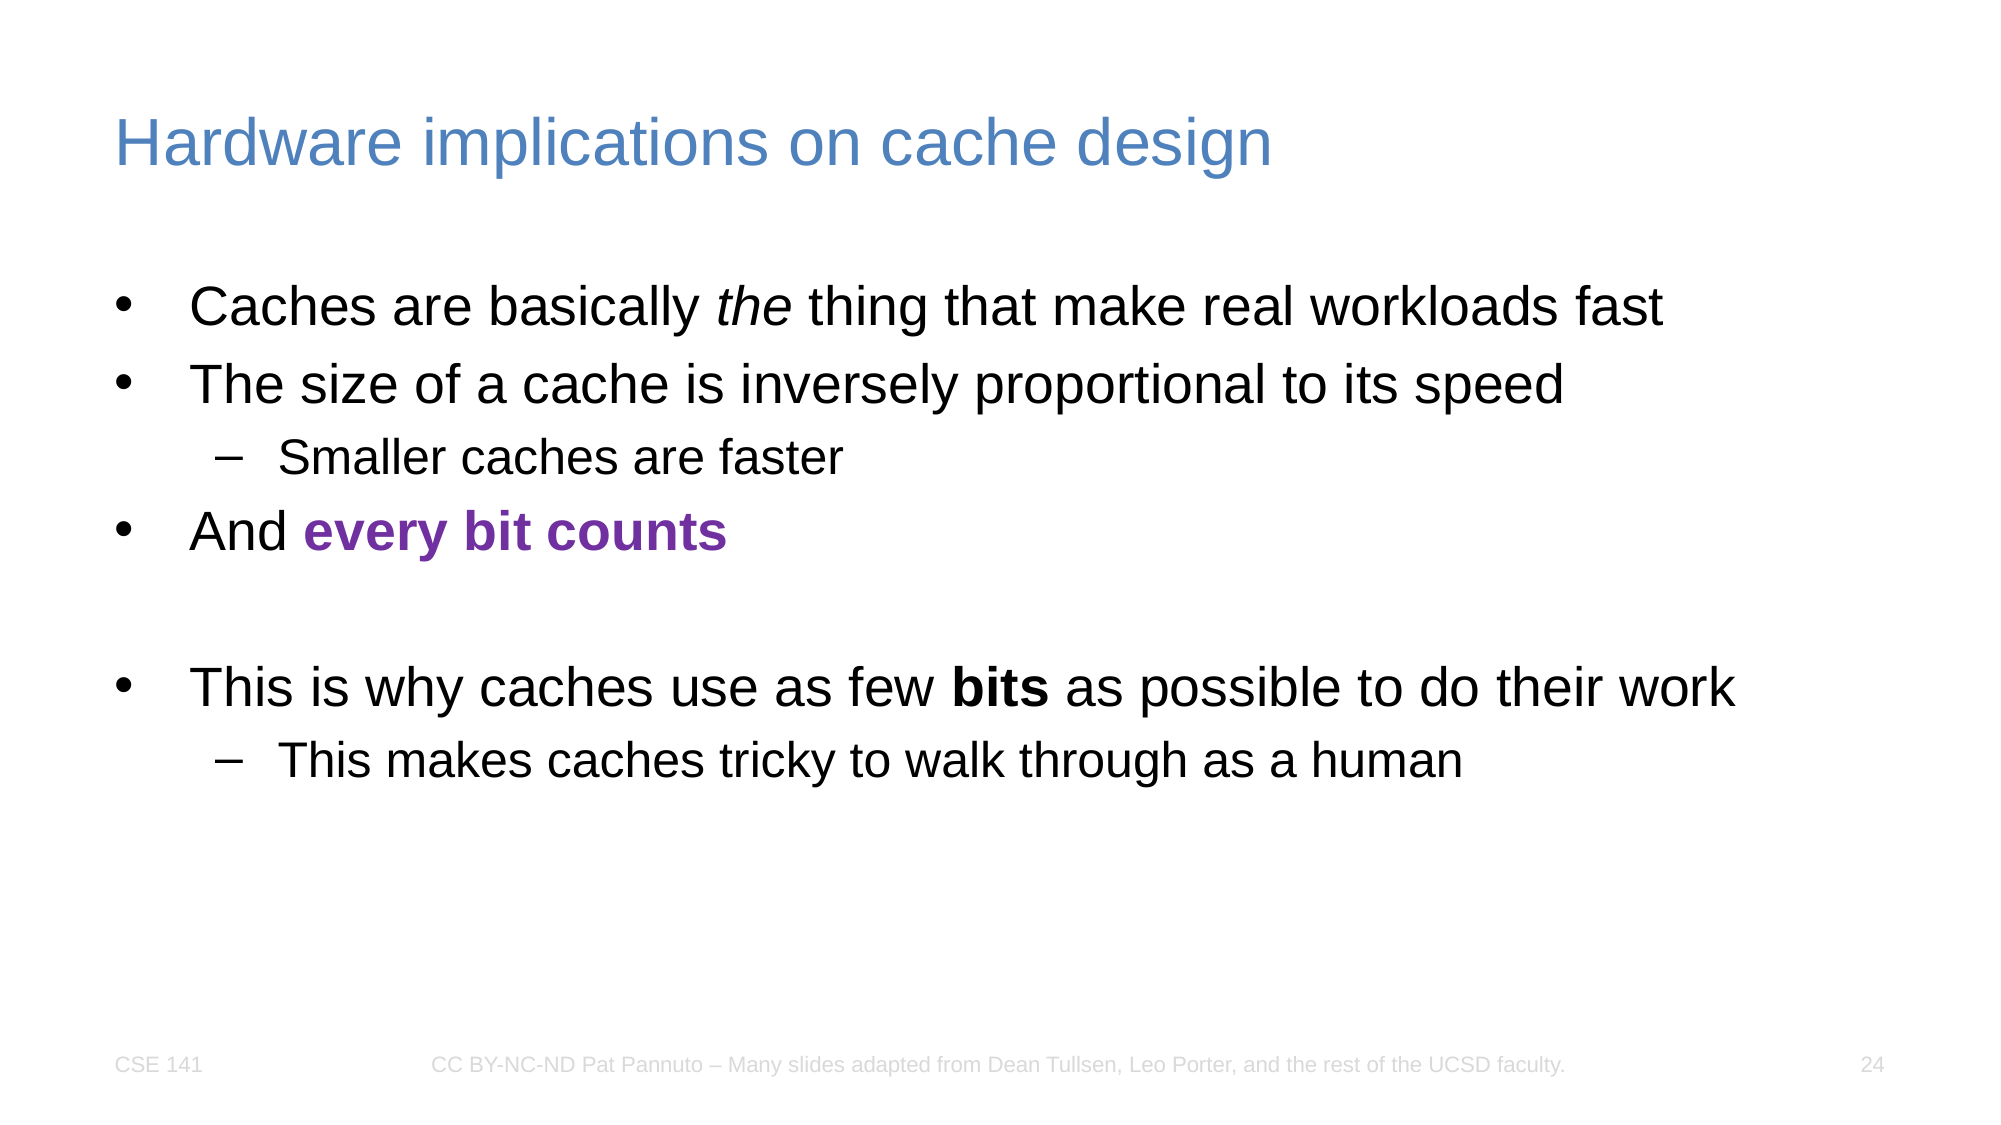

# Hardware implications on cache design
Caches are basically the thing that make real workloads fast
The size of a cache is inversely proportional to its speed
Smaller caches are faster
And every bit counts

This is why caches use as few bits as possible to do their work
This makes caches tricky to walk through as a human